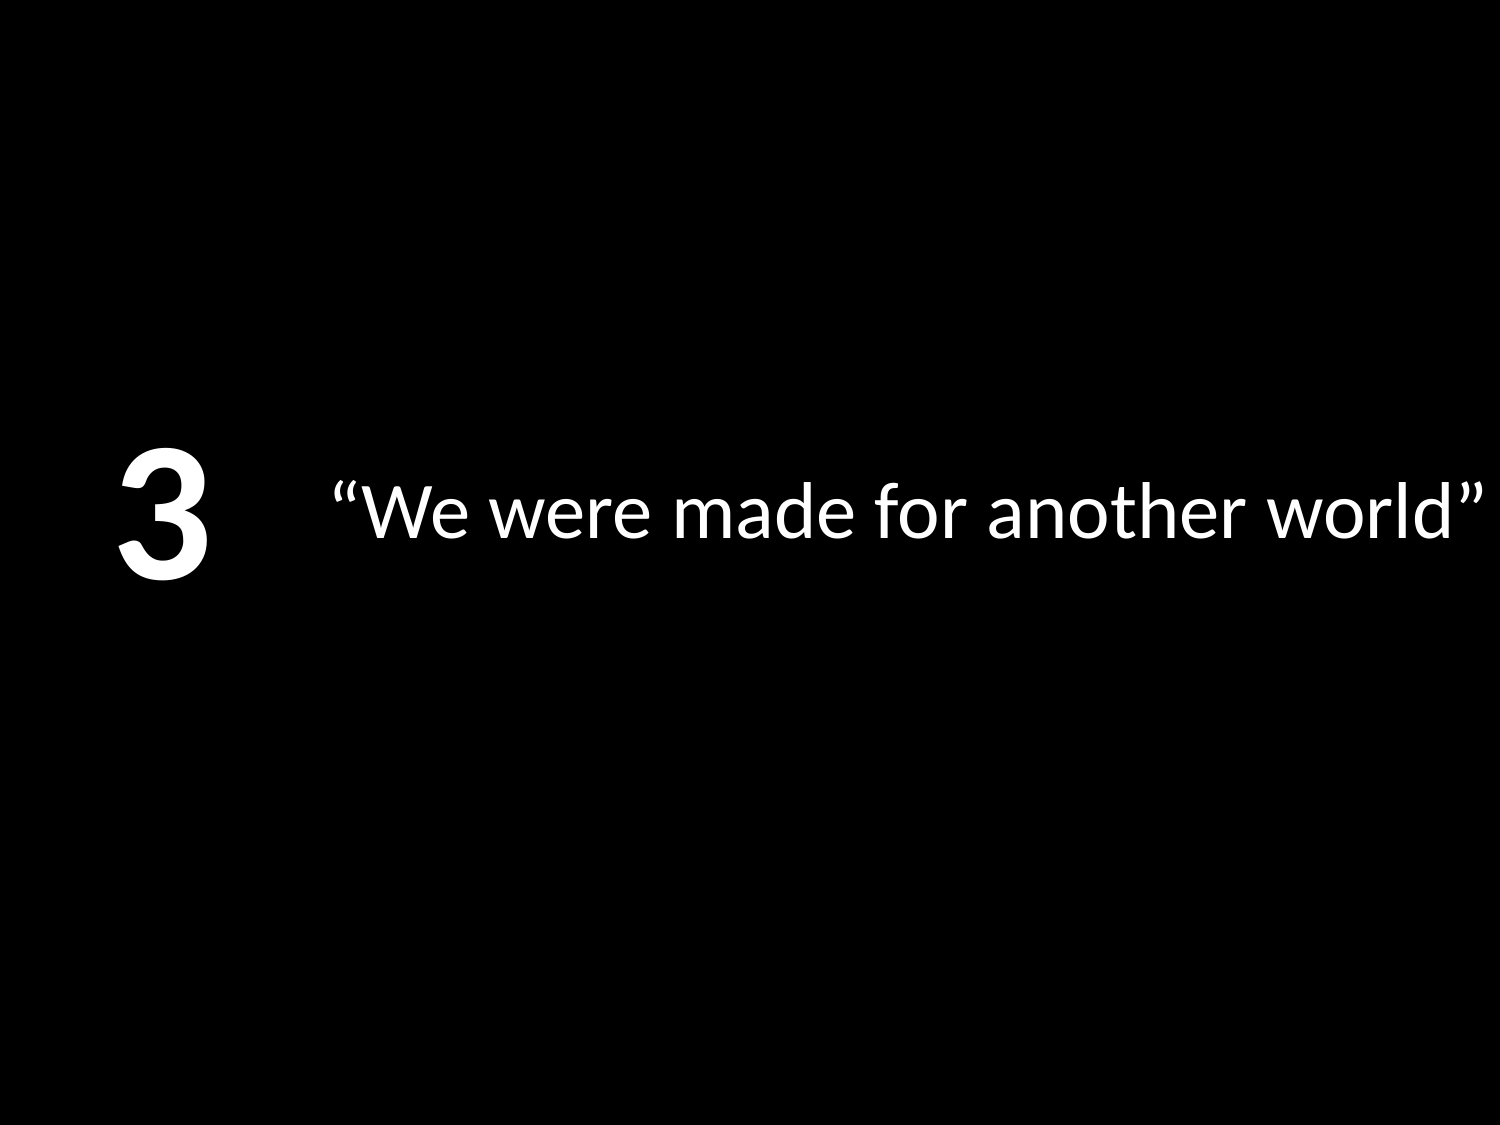

3
# “We were made for another world”